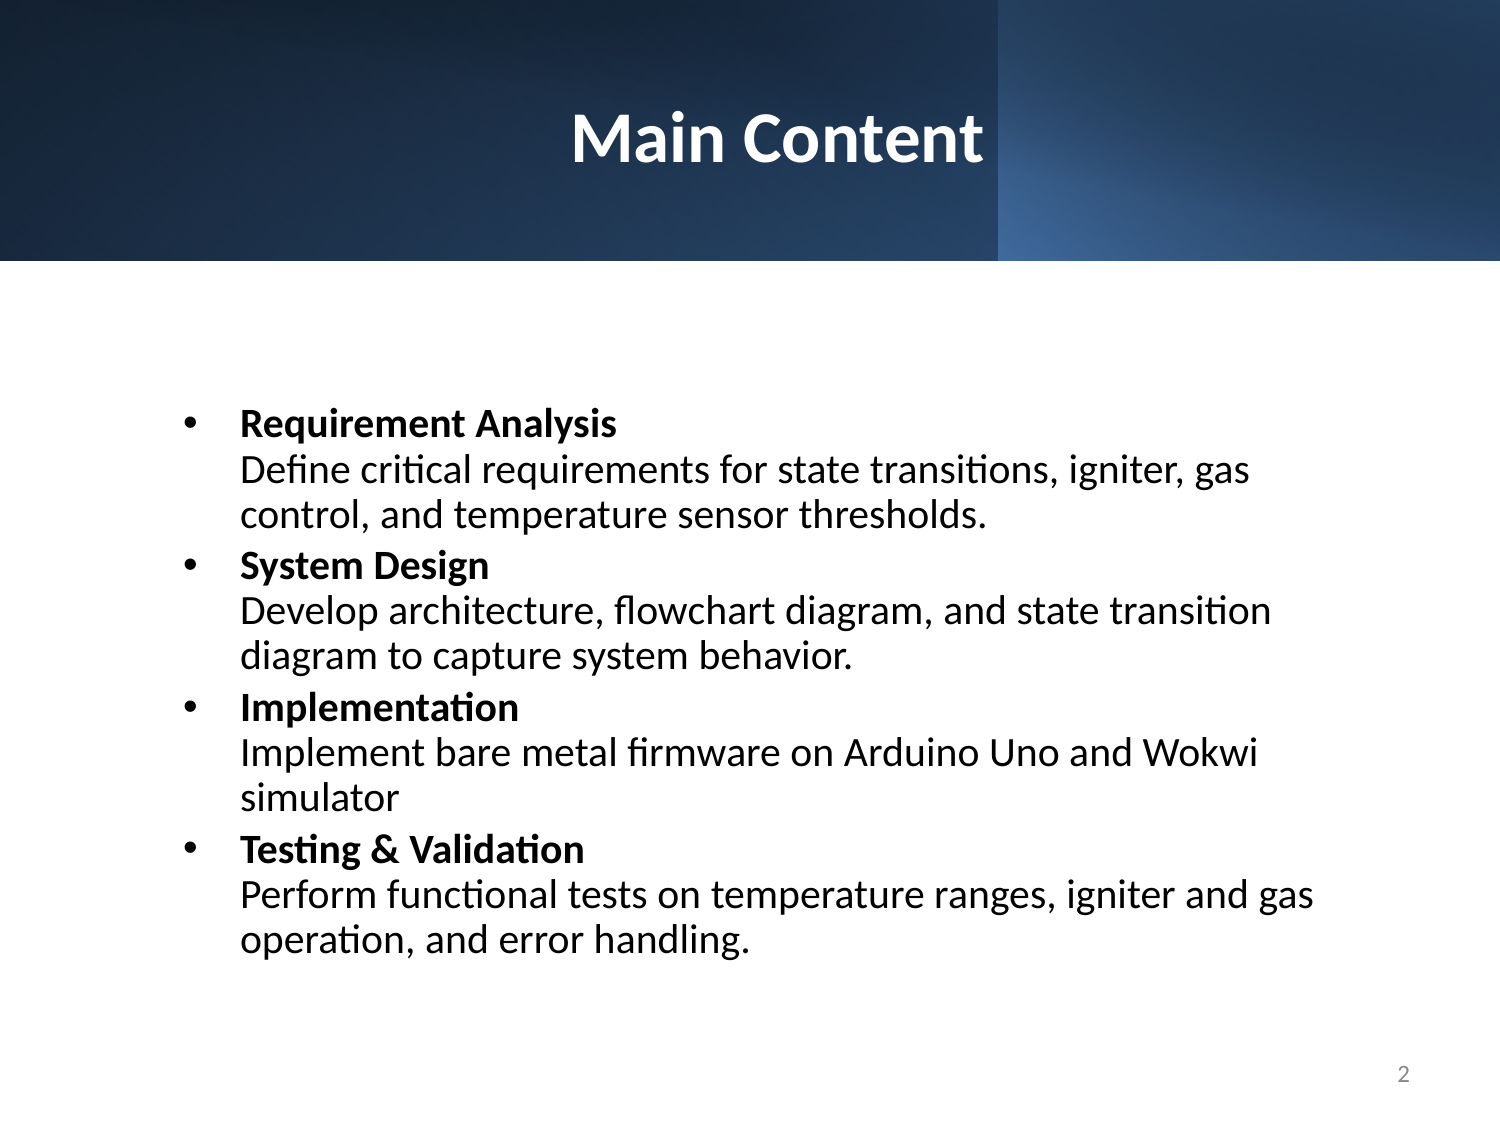

# Main Content
Requirement Analysis
Define critical requirements for state transitions, igniter, gas control, and temperature sensor thresholds.
System Design
Develop architecture, flowchart diagram, and state transition diagram to capture system behavior.
Implementation
Implement bare metal firmware on Arduino Uno and Wokwi simulator
Testing & Validation
Perform functional tests on temperature ranges, igniter and gas operation, and error handling.
2